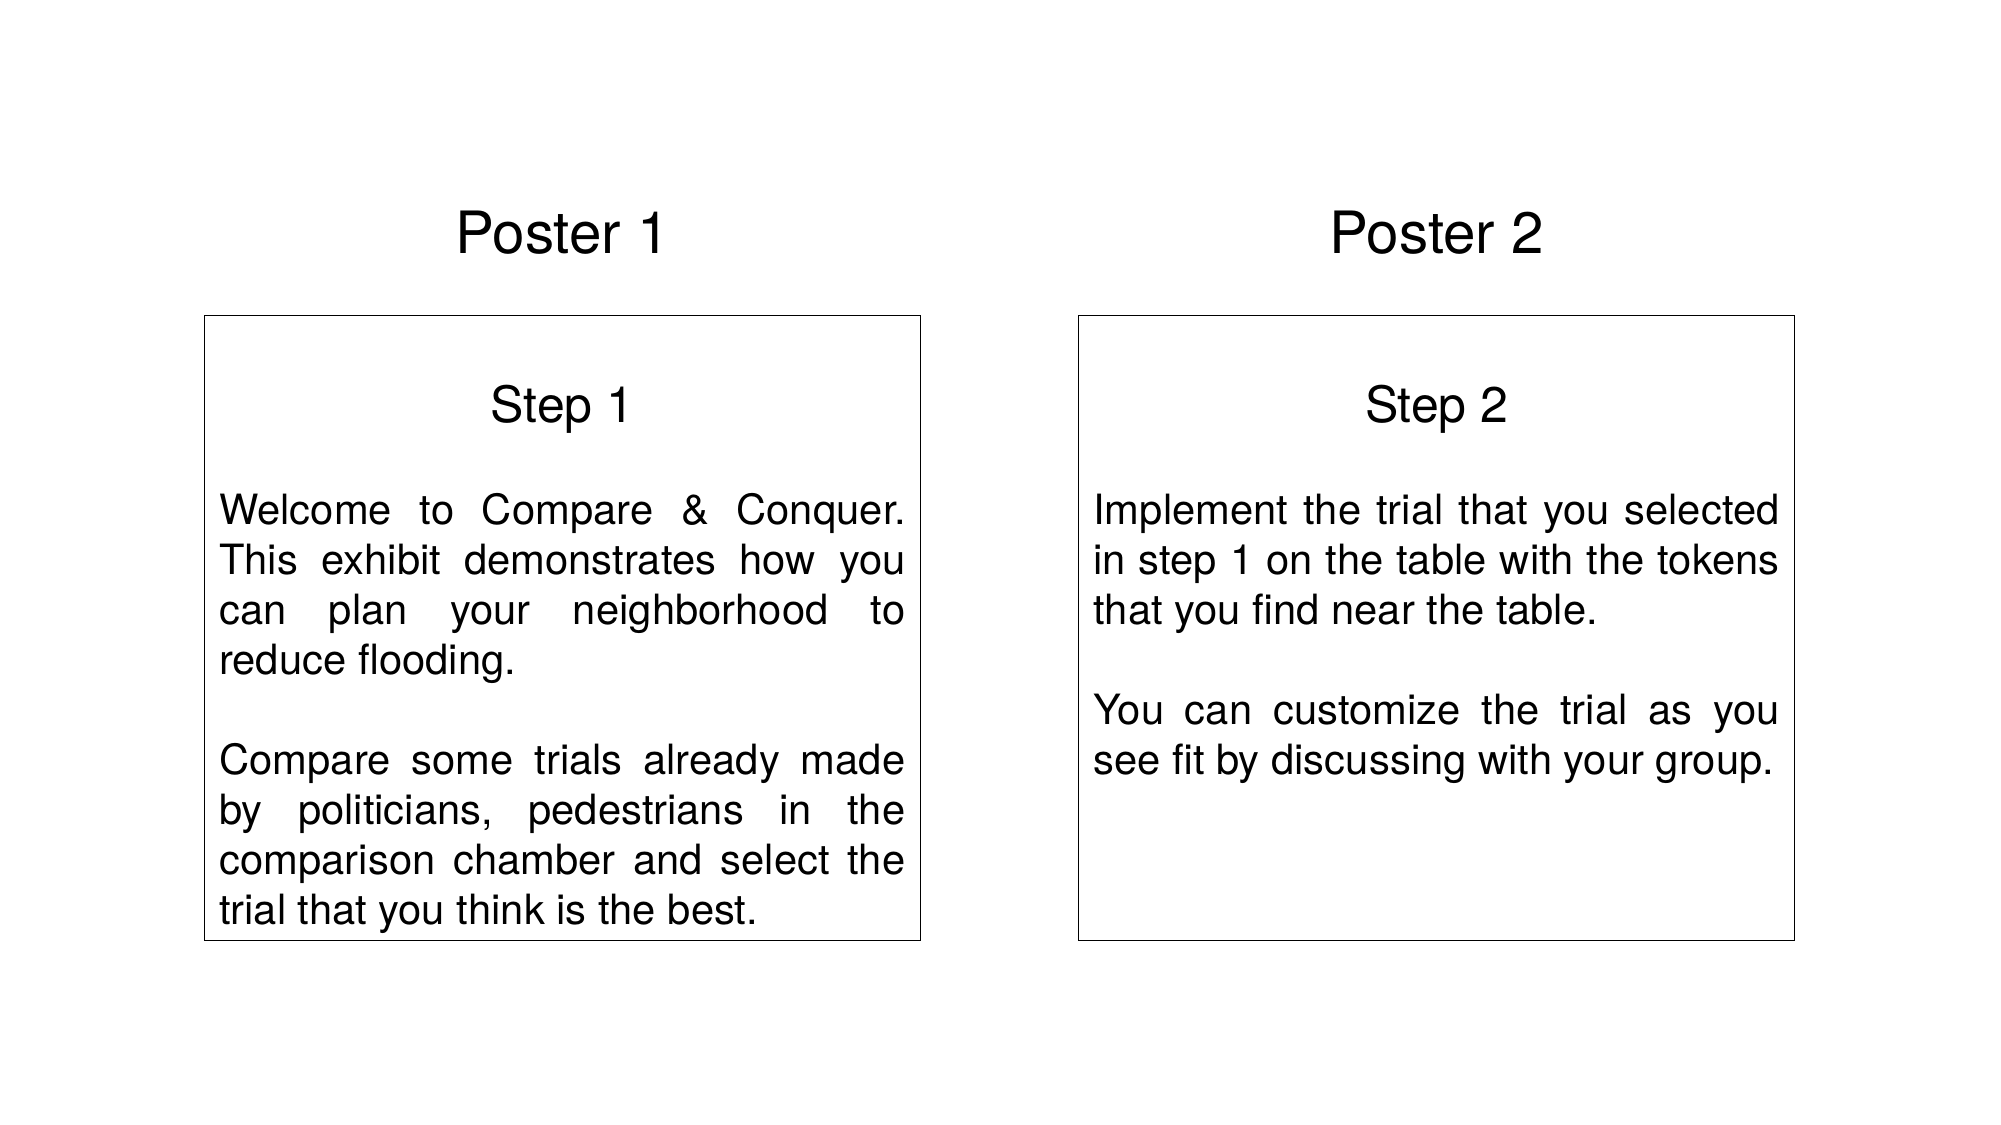

# Poster 1
Poster 2

Step 2

Implement the trial that you selected in step 1 on the table with the tokens that you find near the table.

You can customize the trial as you see fit by discussing with your group.

Step 1

Welcome to Compare & Conquer. This exhibit demonstrates how you can plan your neighborhood to reduce flooding.

Compare some trials already made by politicians, pedestrians in the comparison chamber and select the trial that you think is the best.